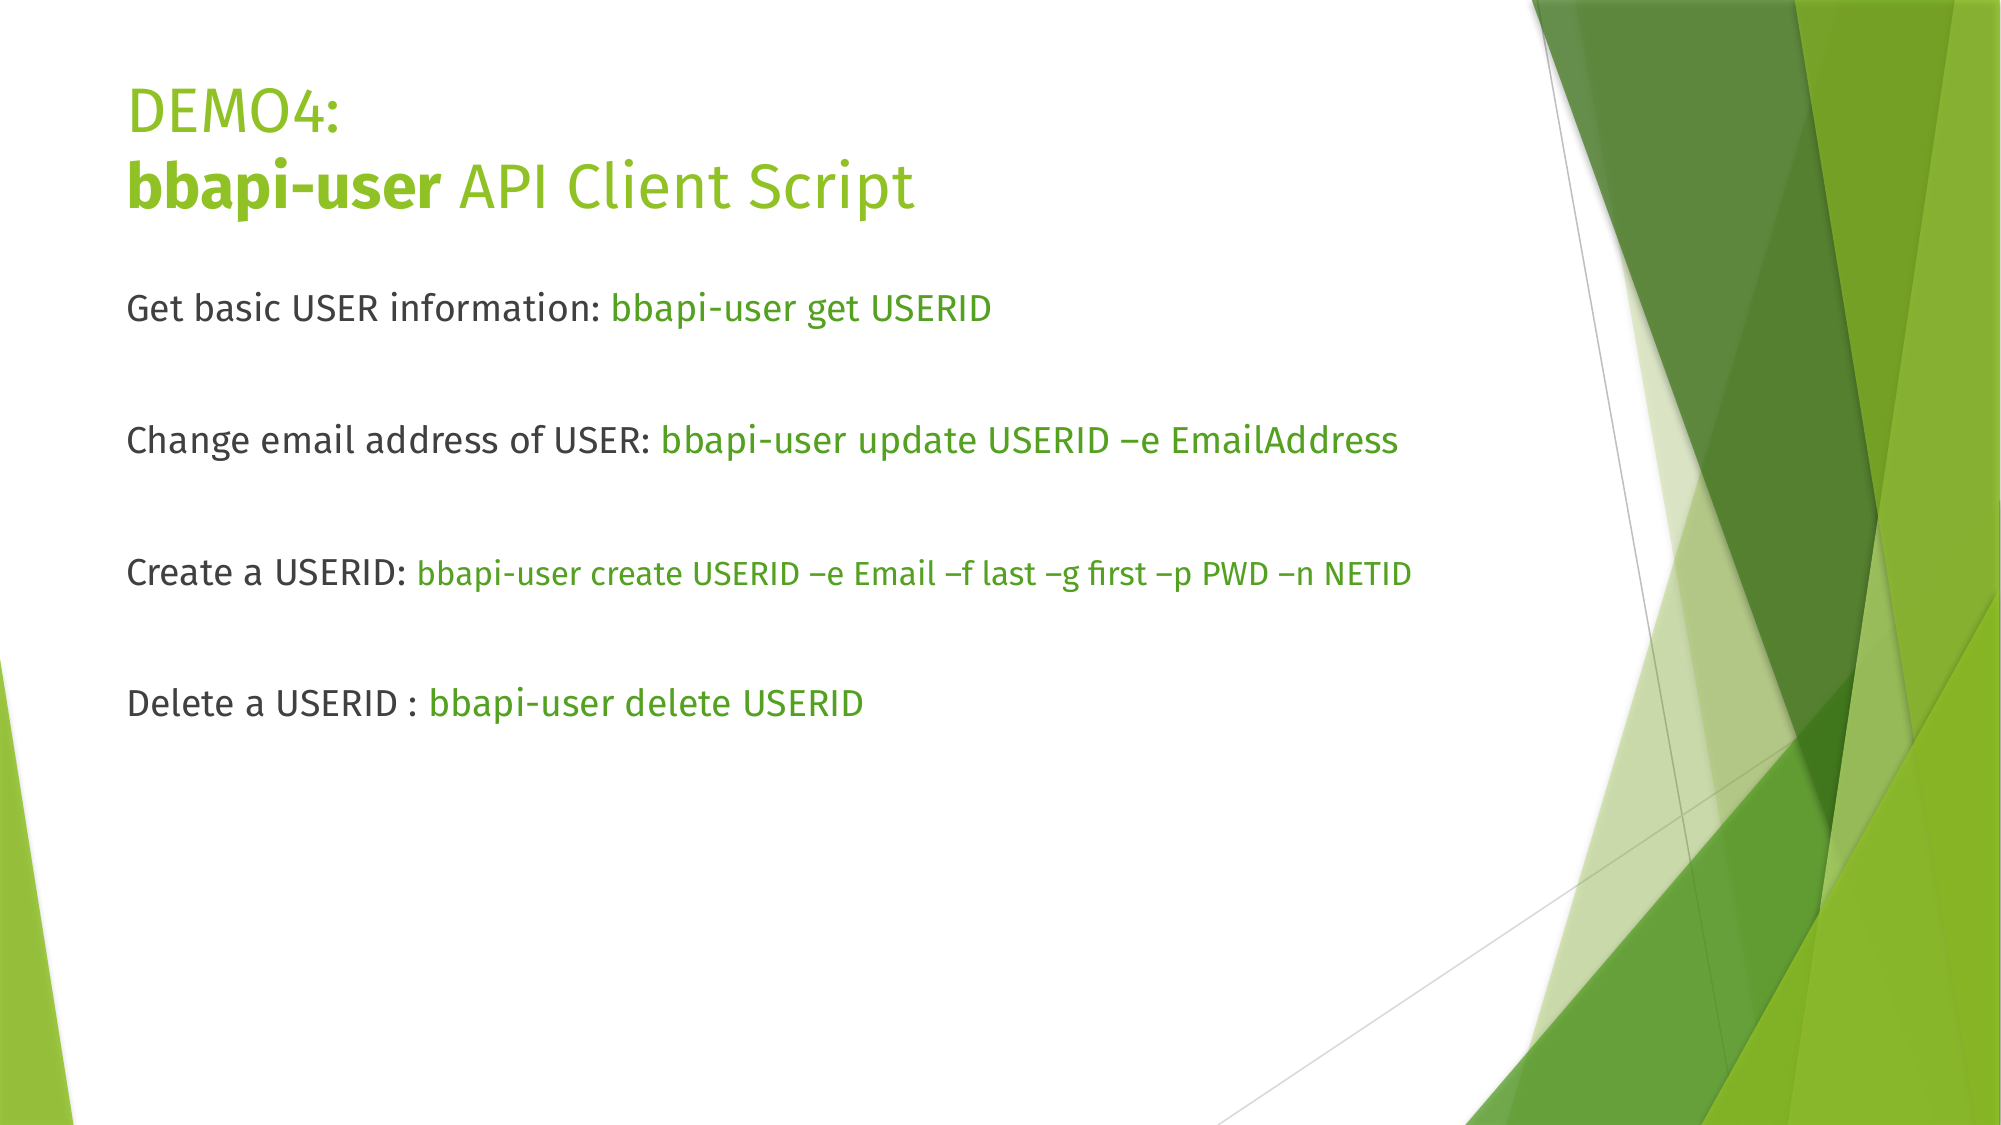

# DEMO4: bbapi-user API Client Script
Get basic USER information: bbapi-user get USERID

Change email address of USER: bbapi-user update USERID –e EmailAddress

Create a USERID: bbapi-user create USERID –e Email –f last –g first –p PWD –n NETID

Delete a USERID : bbapi-user delete USERID